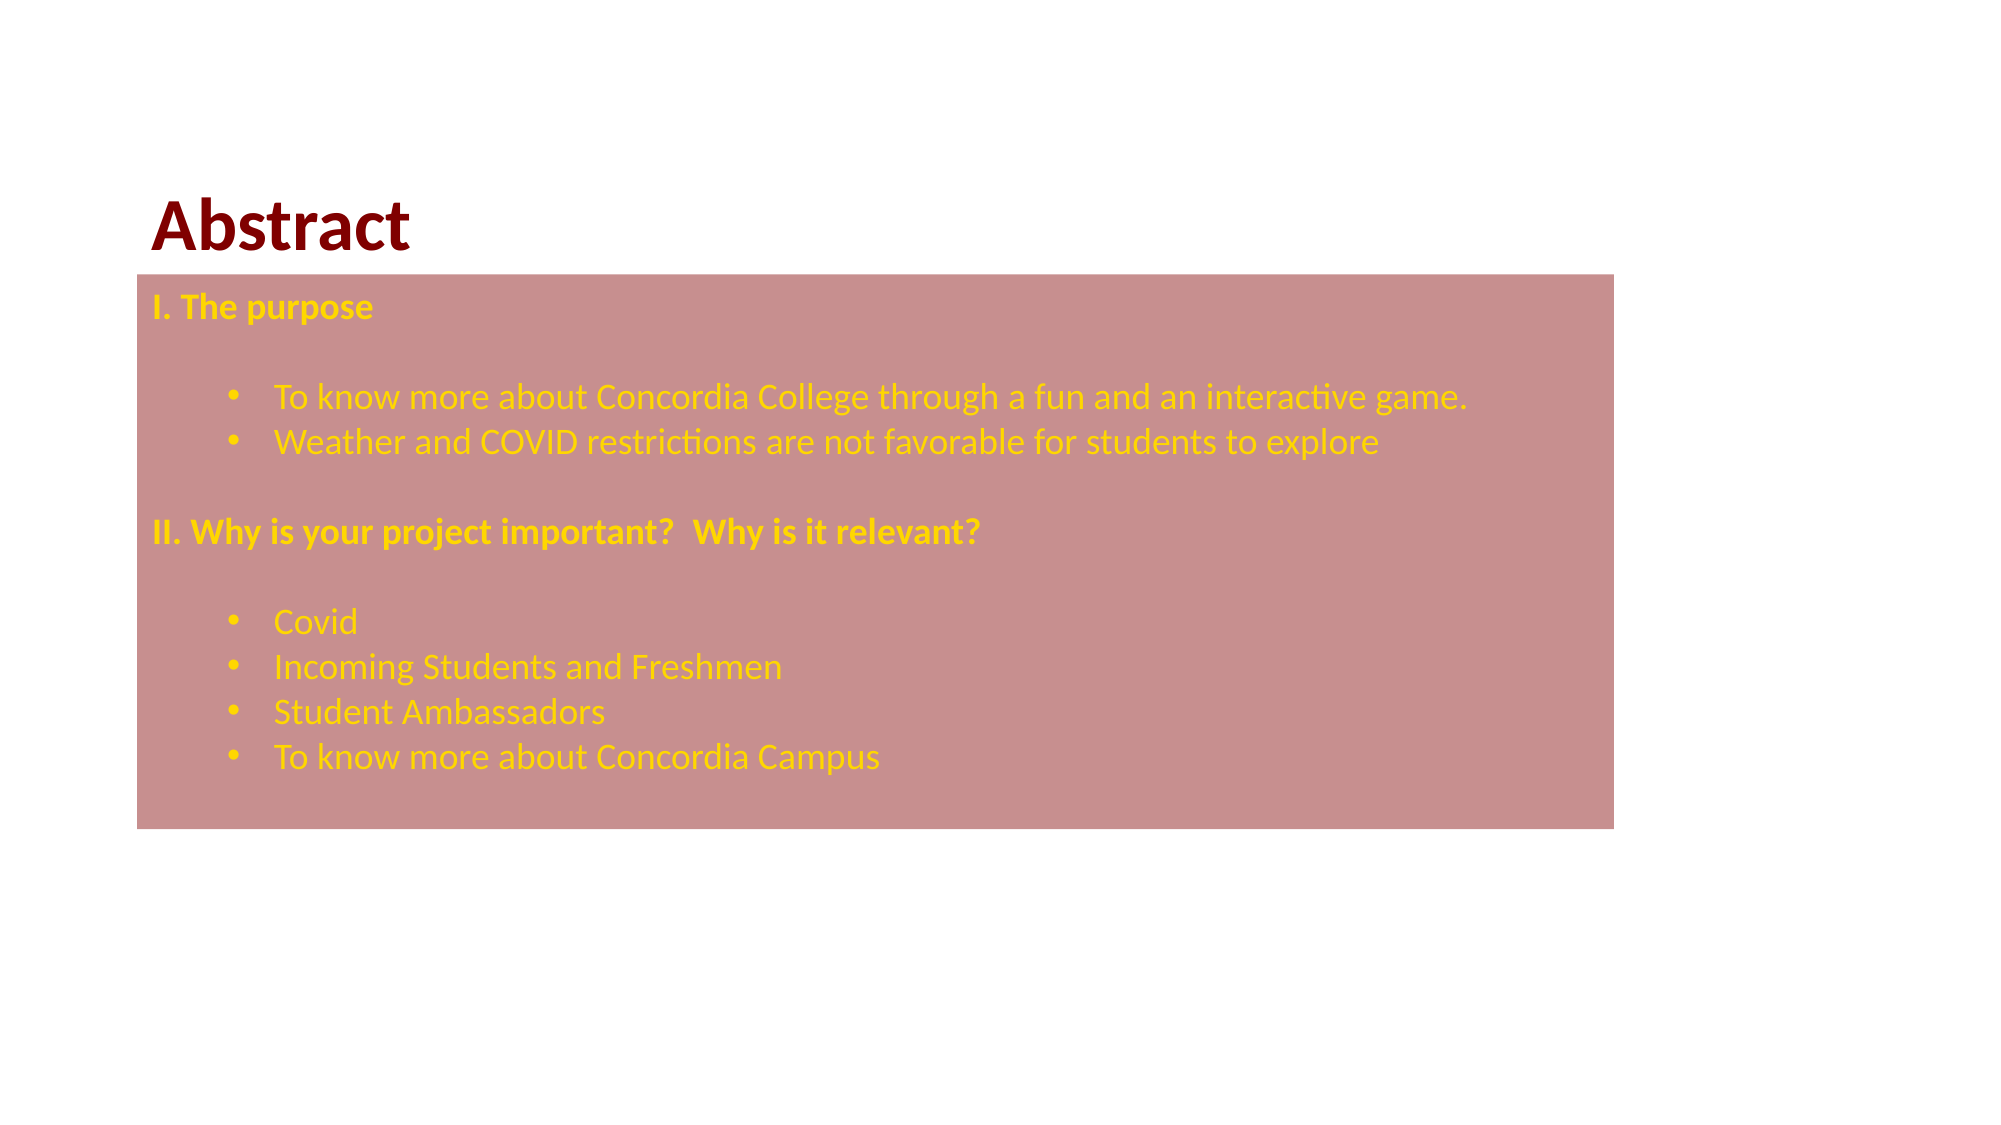

Abstract
I. The purpose

To know more about Concordia College through a fun and an interactive game.
Weather and COVID restrictions are not favorable for students to explore

II. Why is your project important?  Why is it relevant?

Covid
Incoming Students and Freshmen
Student Ambassadors
To know more about Concordia Campus